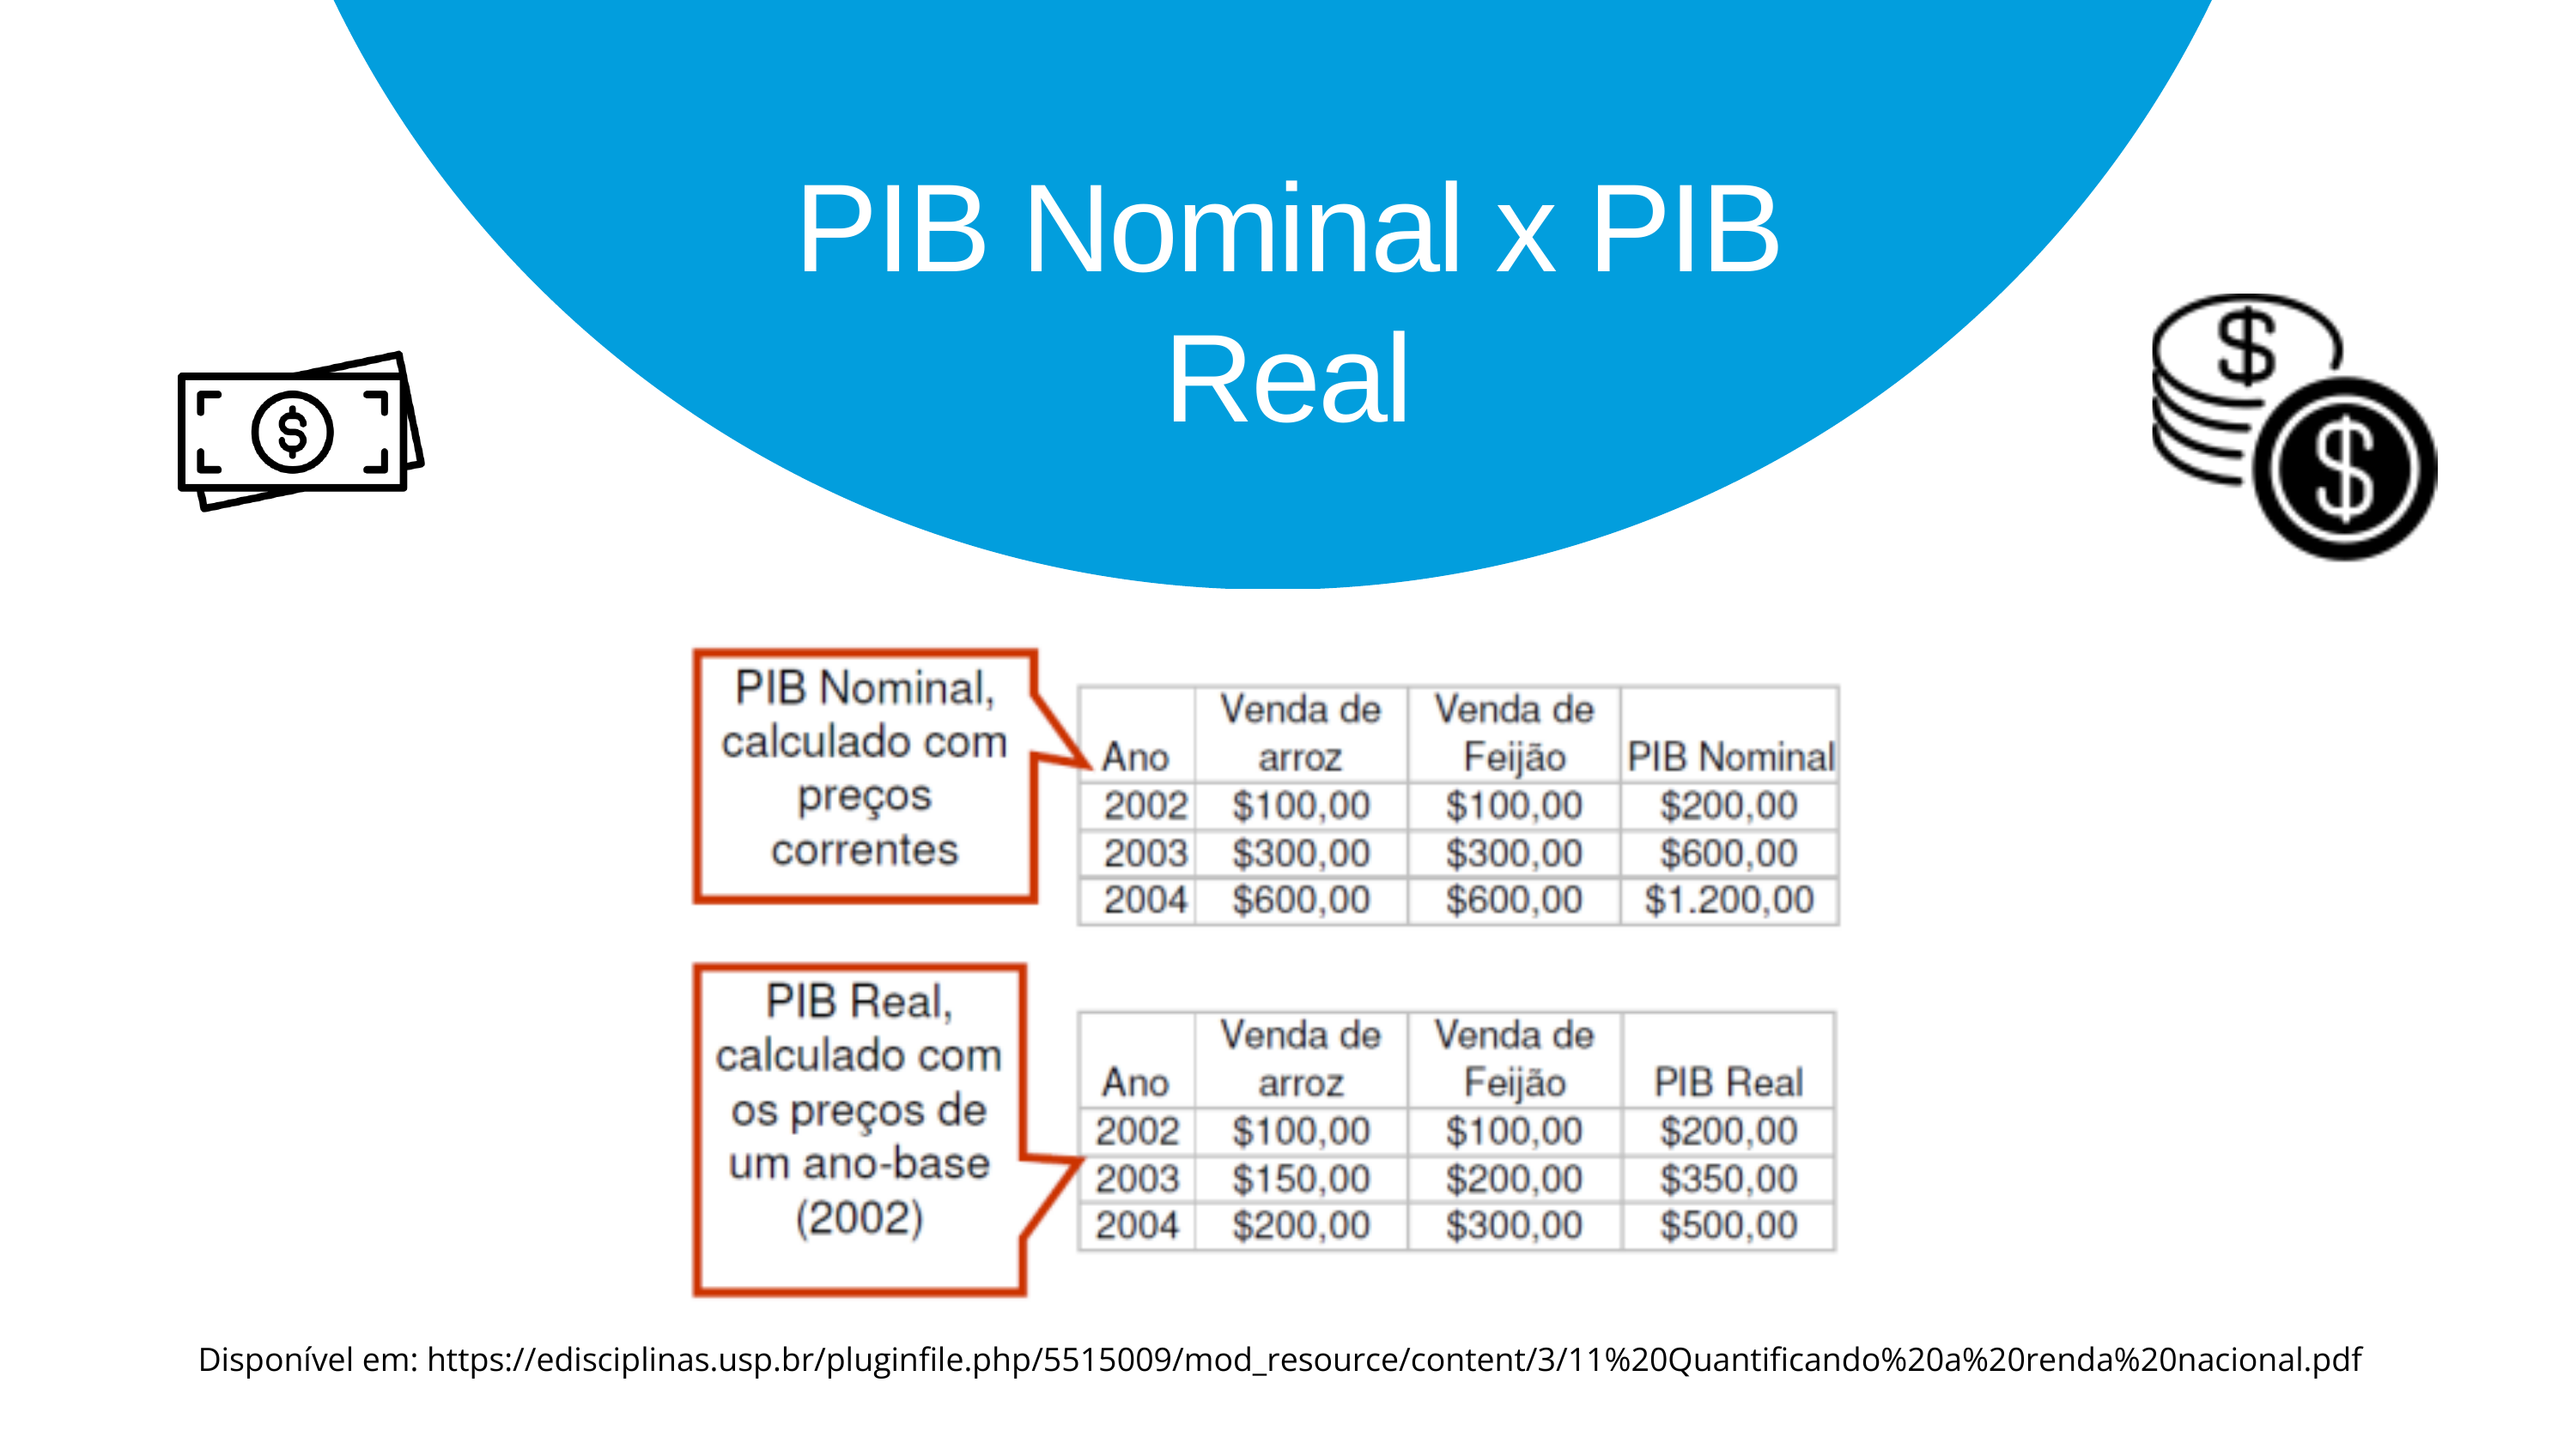

PIB Nominal x PIB Real

Disponível em: https://edisciplinas.usp.br/pluginfile.php/5515009/mod_resource/content/3/11%20Quantificando%20a%20renda%20nacional.pdf